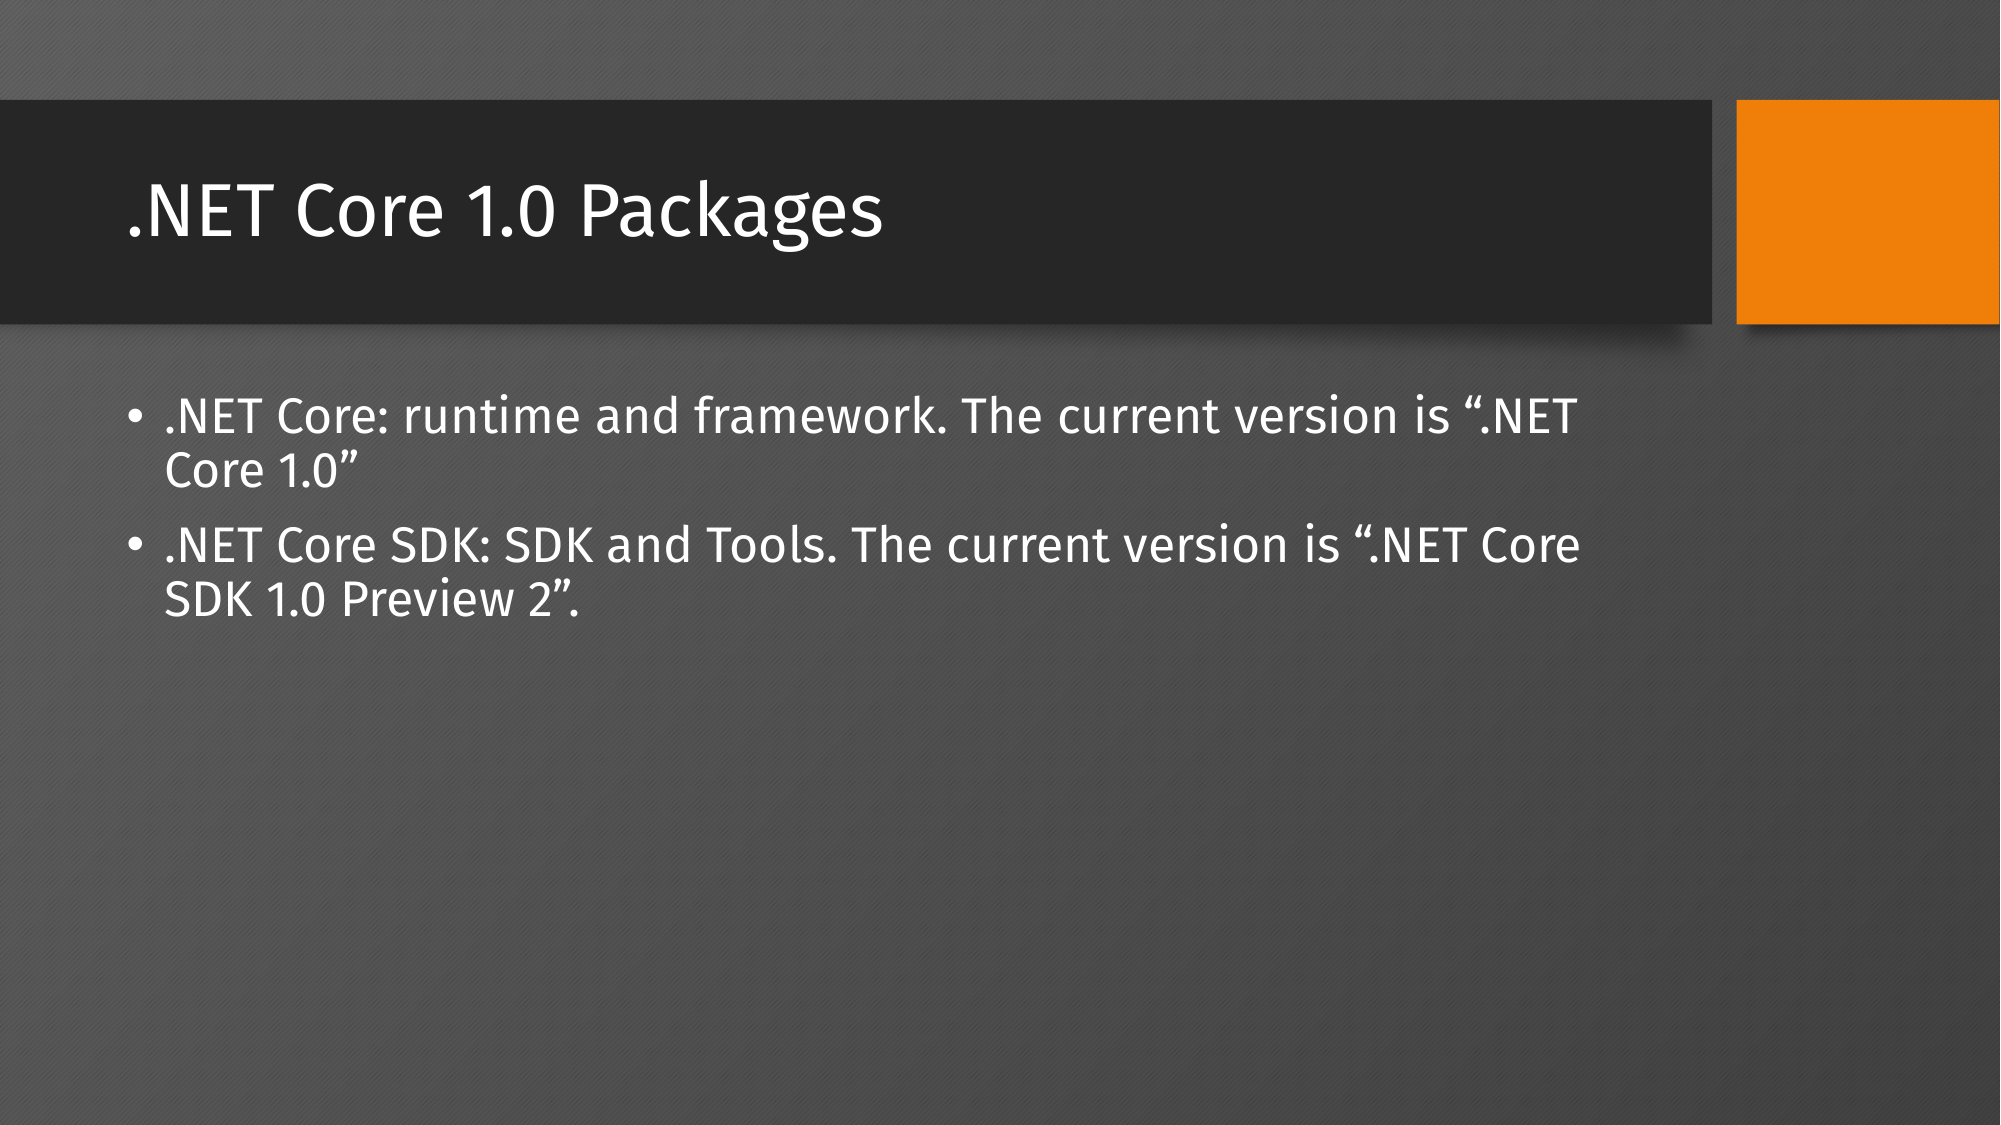

# .NET Core 1.0 Packages
.NET Core: runtime and framework. The current version is “.NET Core 1.0”
.NET Core SDK: SDK and Tools. The current version is “.NET Core SDK 1.0 Preview 2”.